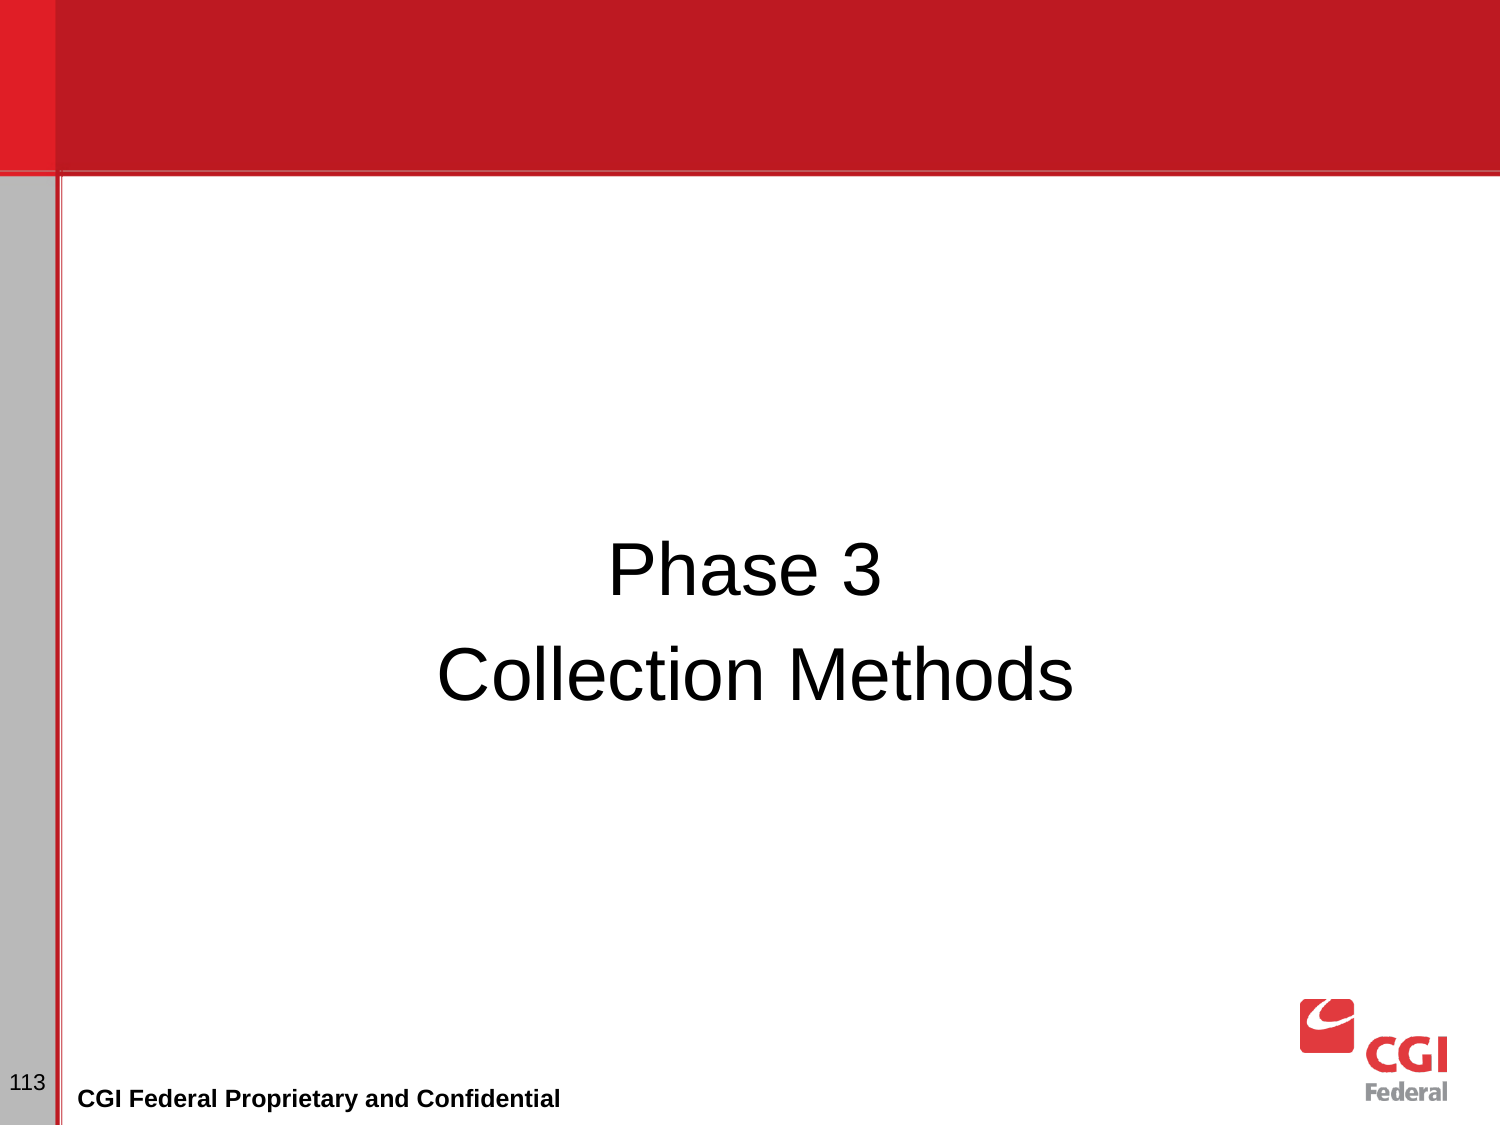

Phase 3
Collection Methods
# Dunning
113
CGI Federal Proprietary and Confidential